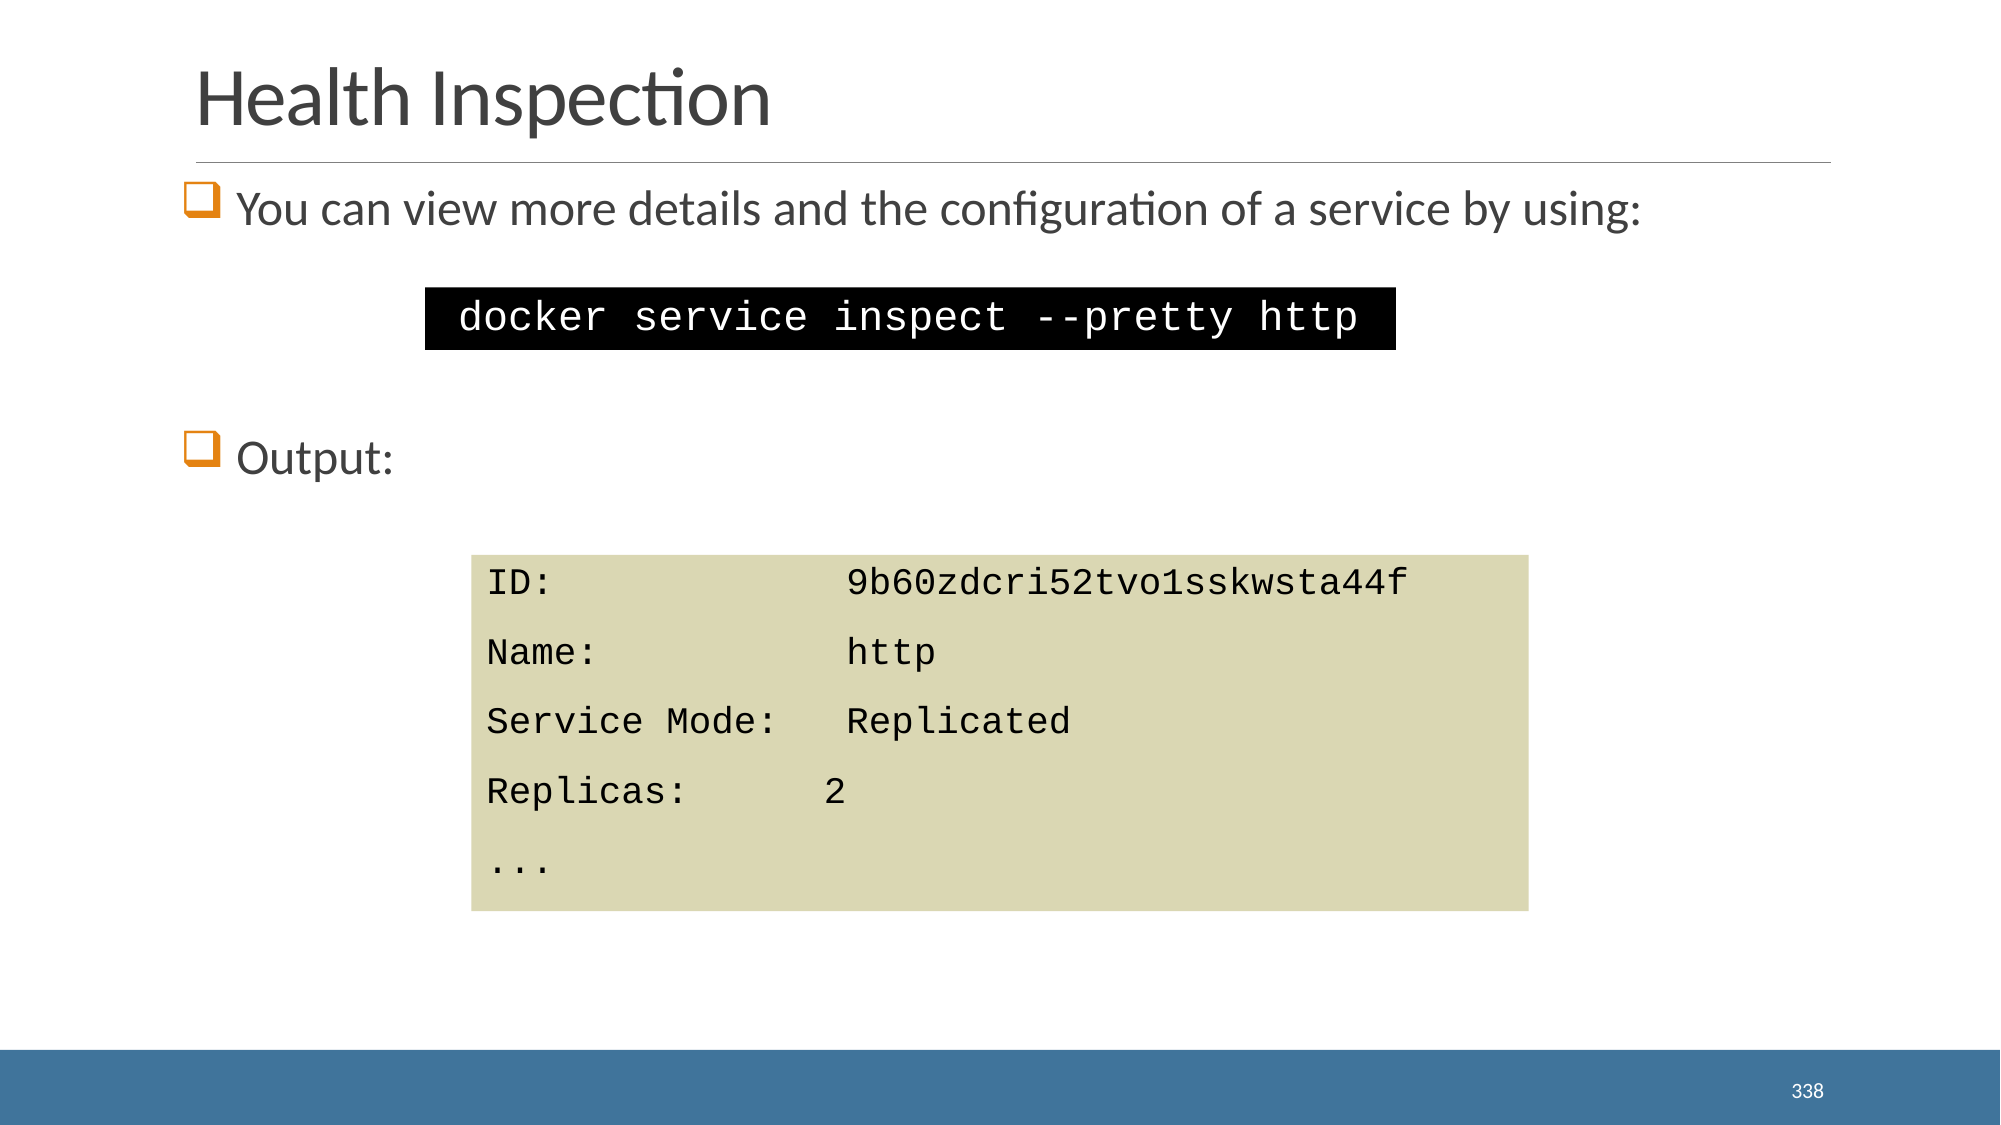

# Health Inspection
 You can view more details and the configuration of a service by using:

 Output:

docker service inspect --pretty http
ID:             9b60zdcri52tvo1sskwsta44f
Name:           http
Service Mode:   Replicated
Replicas:      2
...

338